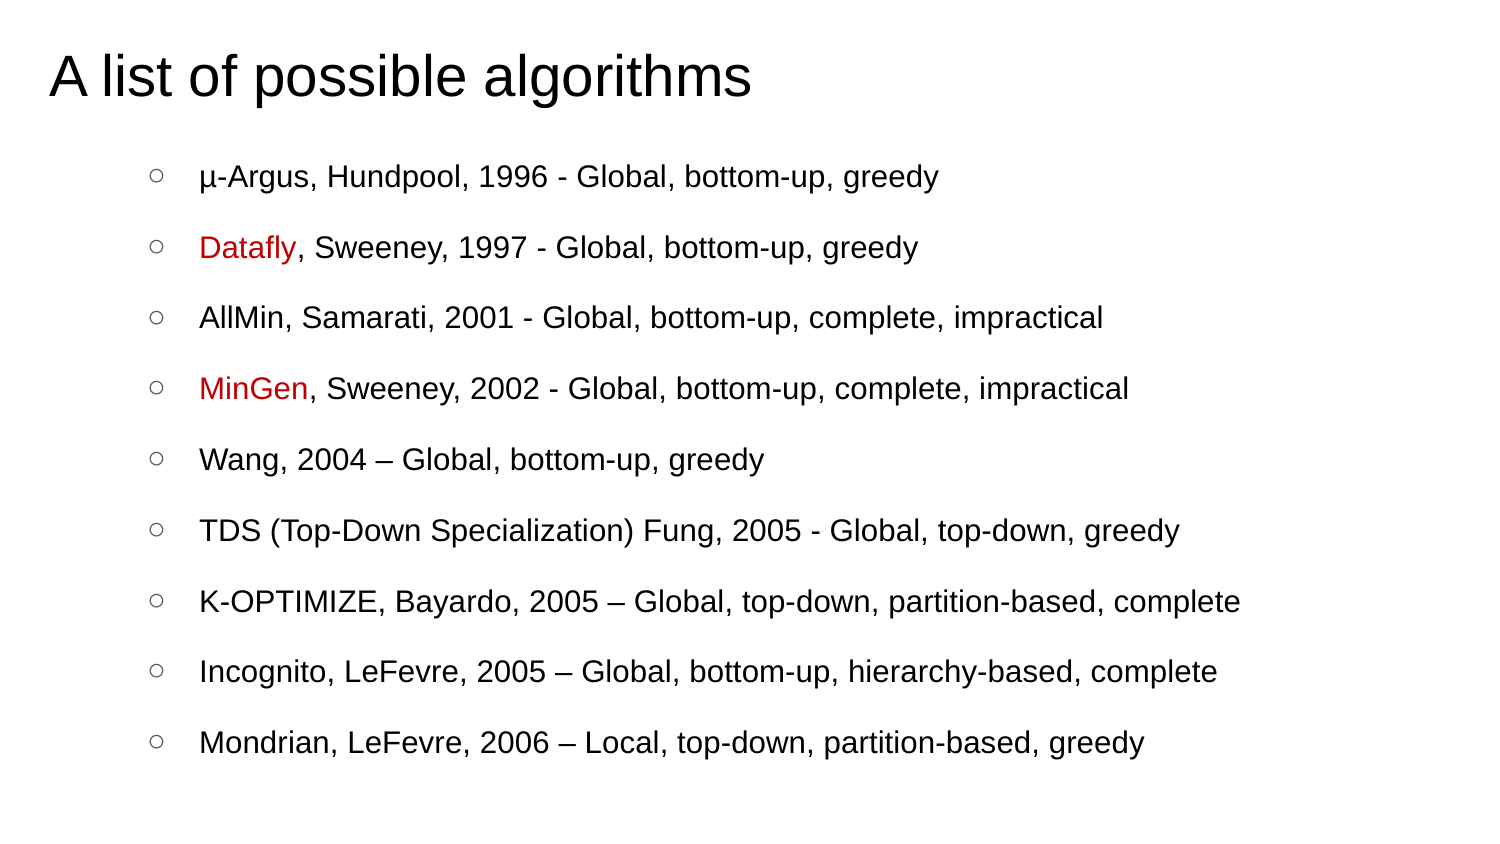

# A list of possible algorithms

µ-Argus, Hundpool, 1996 - Global, bottom-up, greedy
Datafly, Sweeney, 1997 - Global, bottom-up, greedy
AllMin, Samarati, 2001 - Global, bottom-up, complete, impractical
MinGen, Sweeney, 2002 - Global, bottom-up, complete, impractical
Wang, 2004 – Global, bottom-up, greedy
TDS (Top-Down Specialization) Fung, 2005 - Global, top-down, greedy
K-OPTIMIZE, Bayardo, 2005 – Global, top-down, partition-based, complete
Incognito, LeFevre, 2005 – Global, bottom-up, hierarchy-based, complete
Mondrian, LeFevre, 2006 – Local, top-down, partition-based, greedy